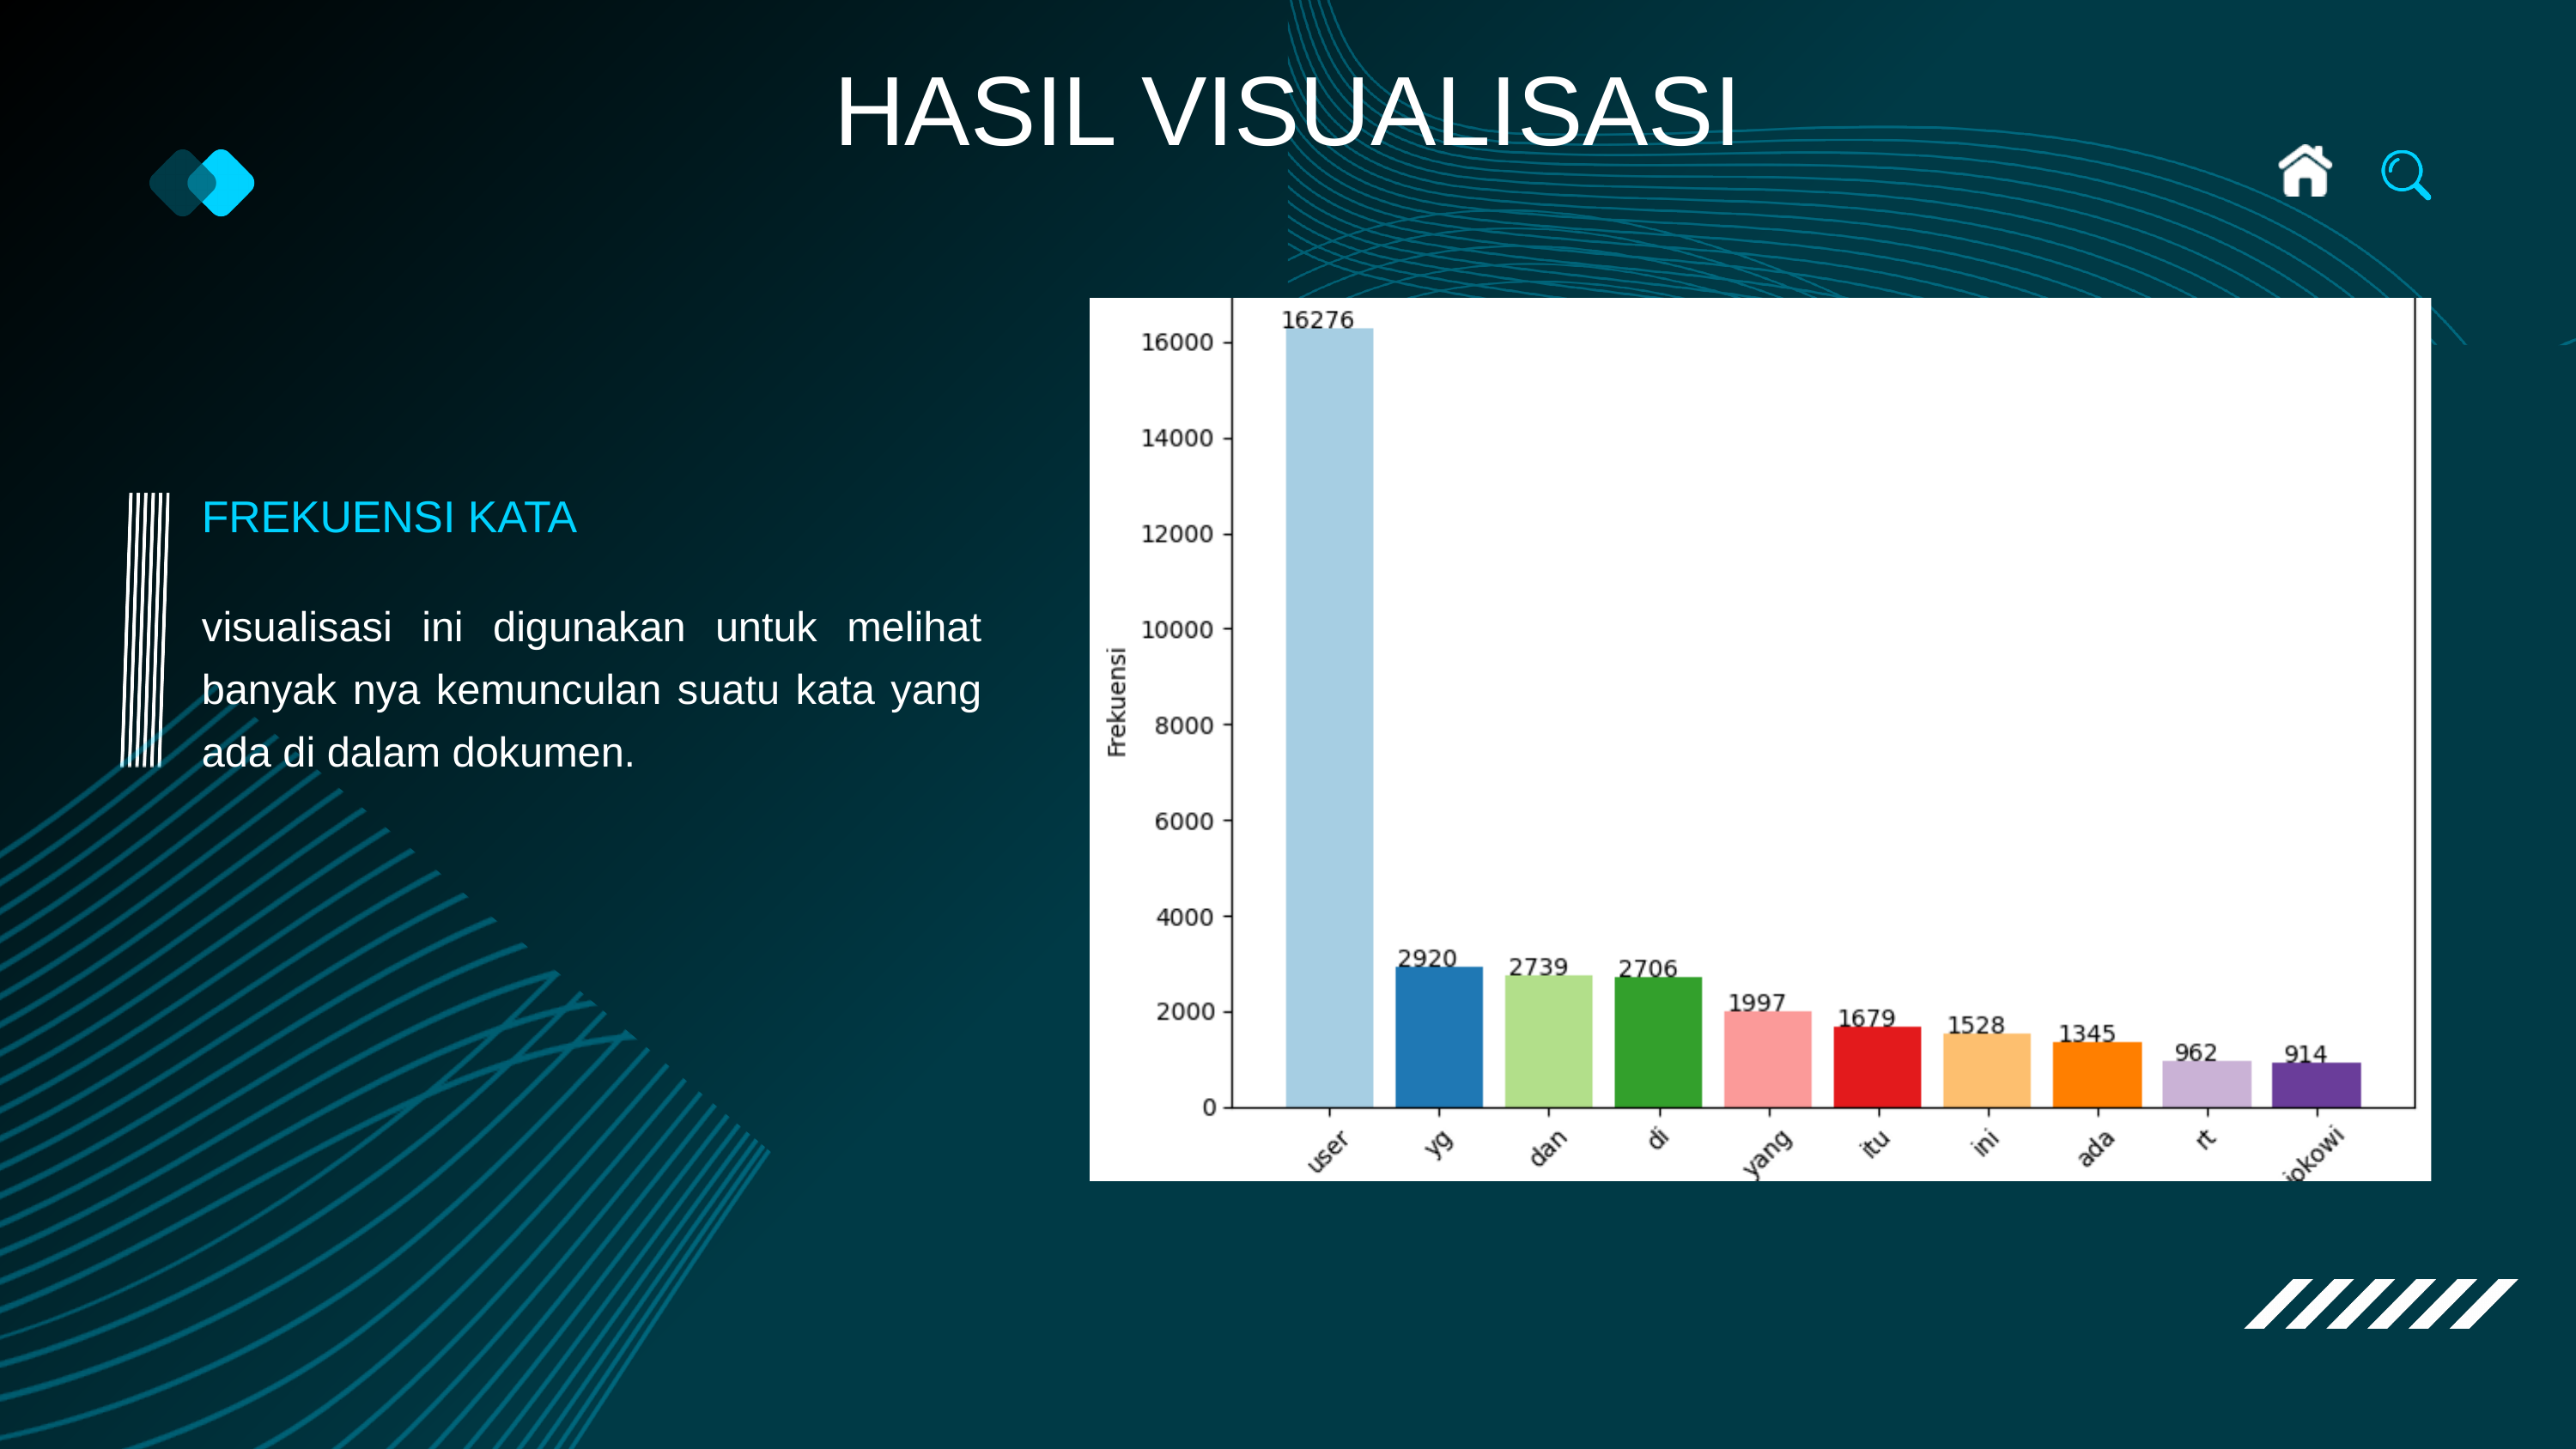

HASIL VISUALISASI

FREKUENSI KATA
visualisasi ini digunakan untuk melihat banyak nya kemunculan suatu kata yang ada di dalam dokumen.